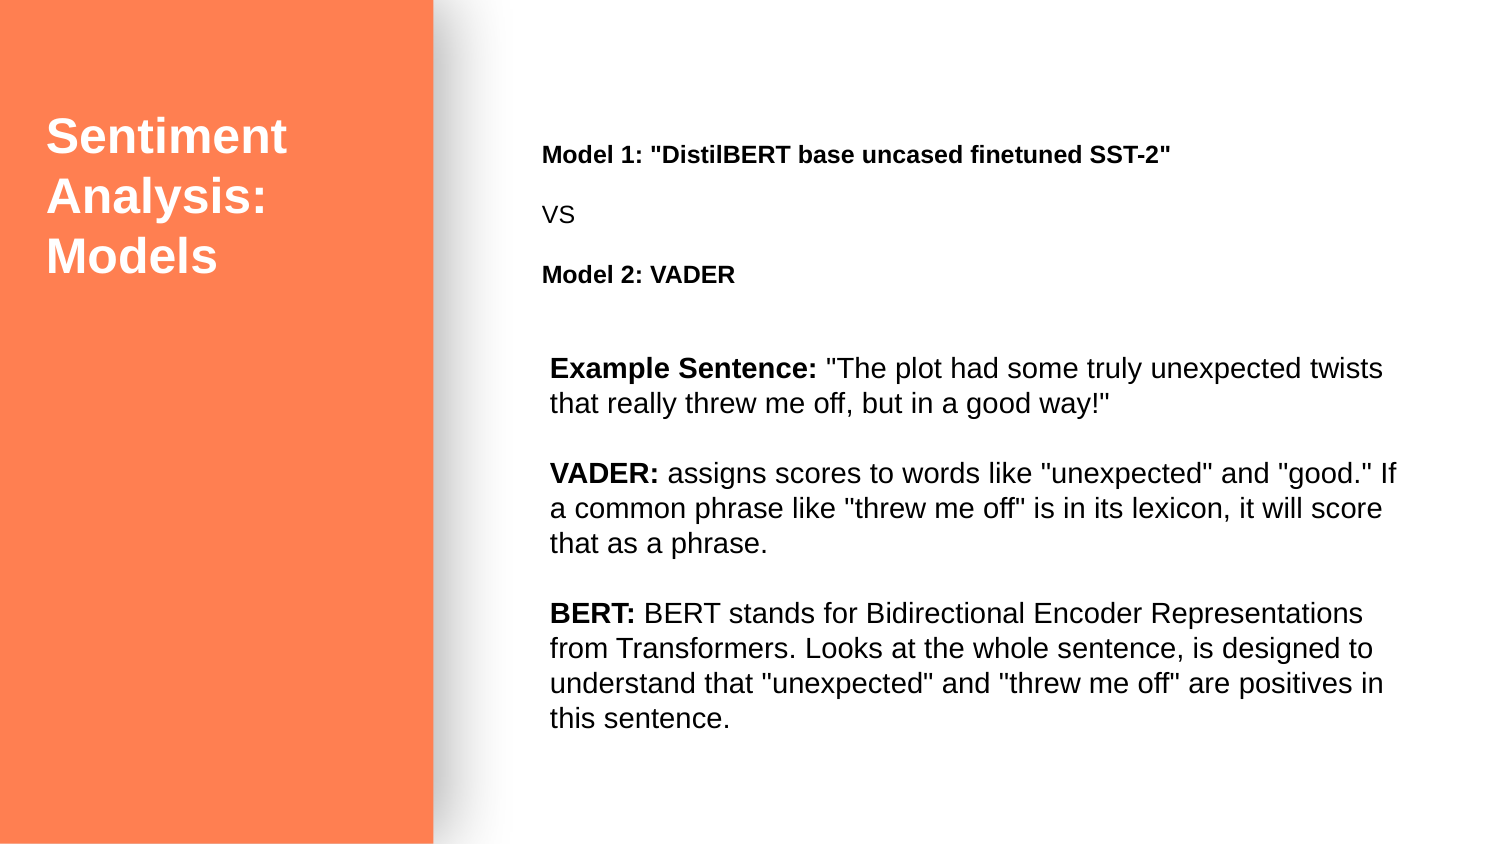

Sentiment
Analysis:
Models
Model 1: "DistilBERT base uncased finetuned SST-2"

VS

Model 2: VADER
Example Sentence: "The plot had some truly unexpected twists that really threw me off, but in a good way!"

VADER: assigns scores to words like "unexpected" and "good." If a common phrase like "threw me off" is in its lexicon, it will score that as a phrase.

BERT: BERT stands for Bidirectional Encoder Representations from Transformers. Looks at the whole sentence, is designed to understand that "unexpected" and "threw me off" are positives in this sentence.